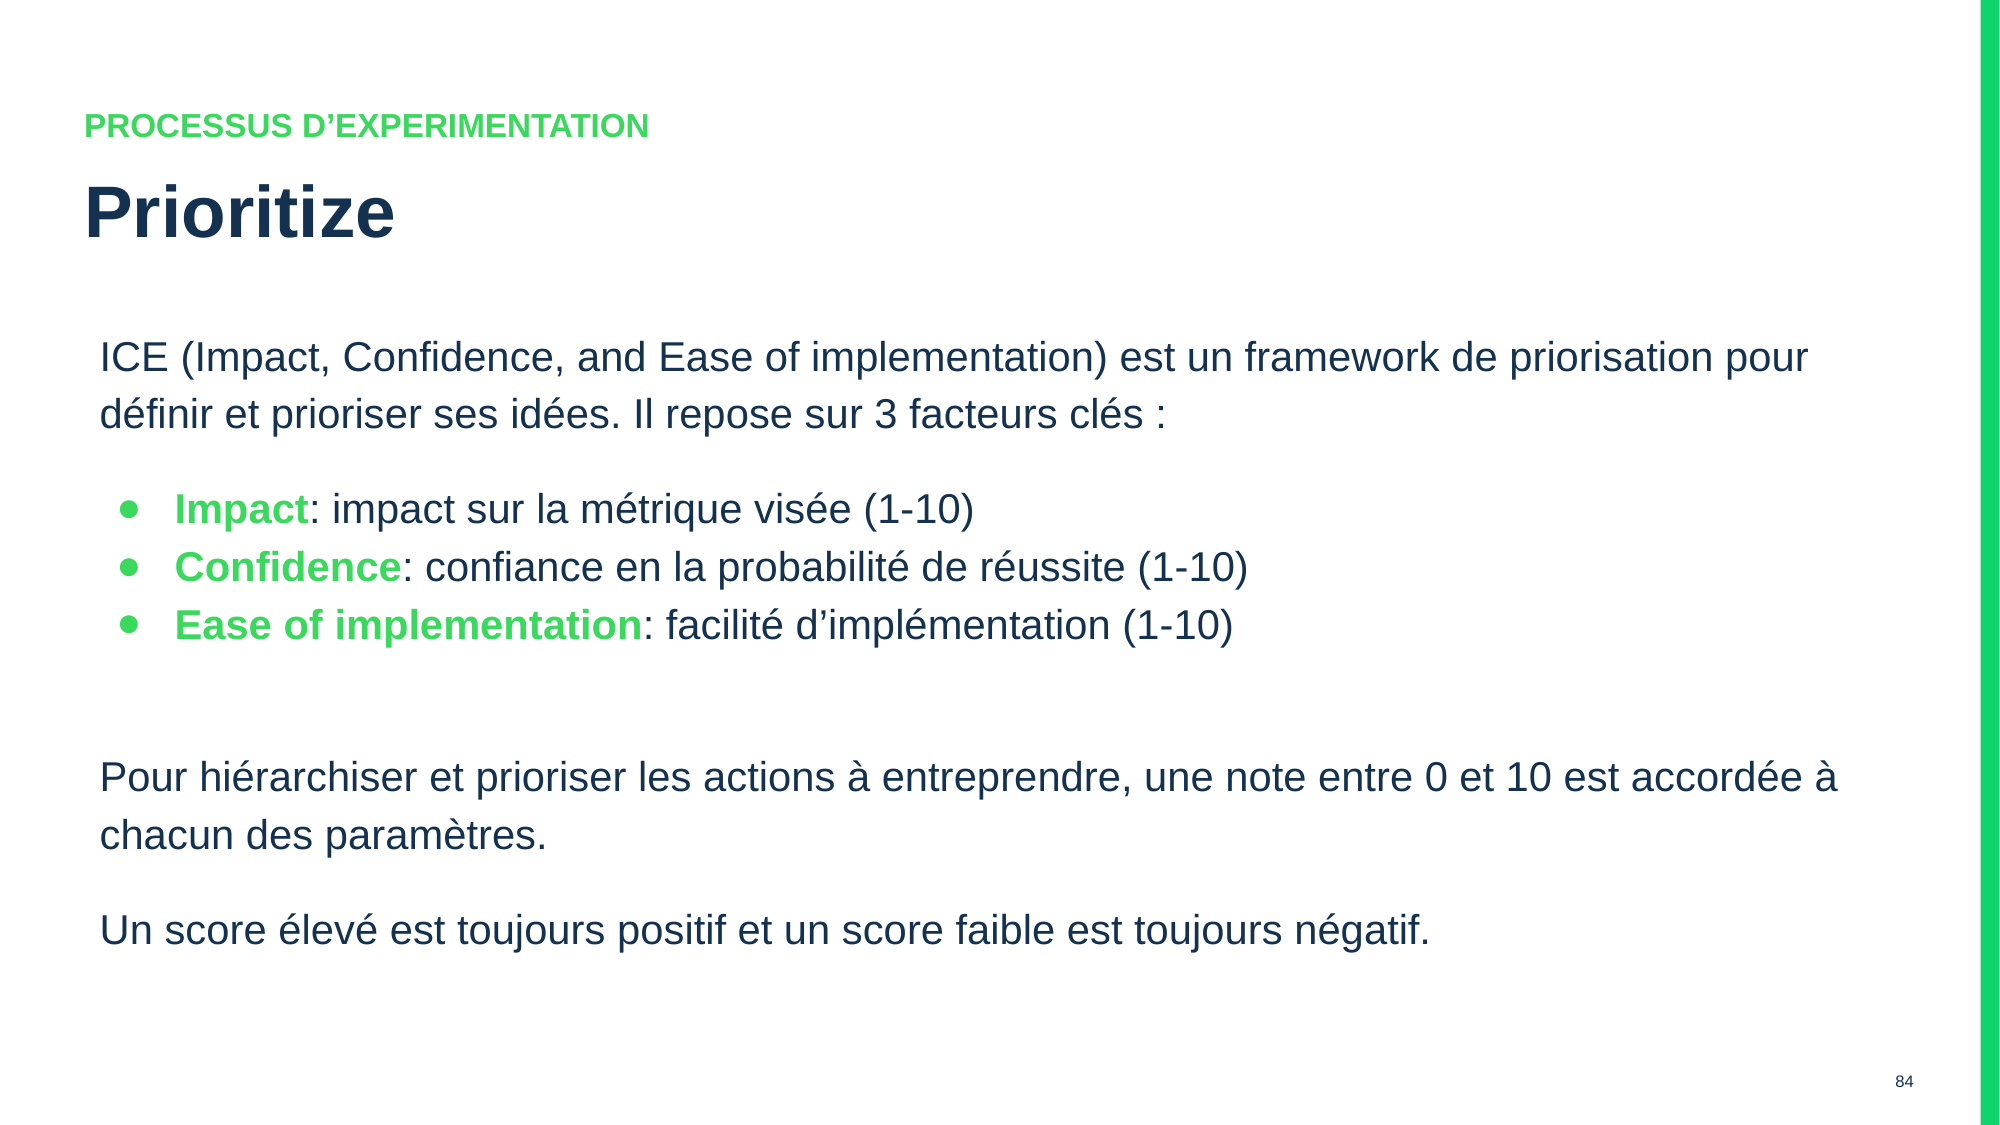

PROCESSUS D’EXPERIMENTATION
# Prioritize
ICE (Impact, Confidence, and Ease of implementation) est un framework de priorisation pour définir et prioriser ses idées. Il repose sur 3 facteurs clés :
Impact: impact sur la métrique visée (1-10)
Confidence: confiance en la probabilité de réussite (1-10)
Ease of implementation: facilité d’implémentation (1-10)
Pour hiérarchiser et prioriser les actions à entreprendre, une note entre 0 et 10 est accordée à chacun des paramètres.
Un score élevé est toujours positif et un score faible est toujours négatif.
84